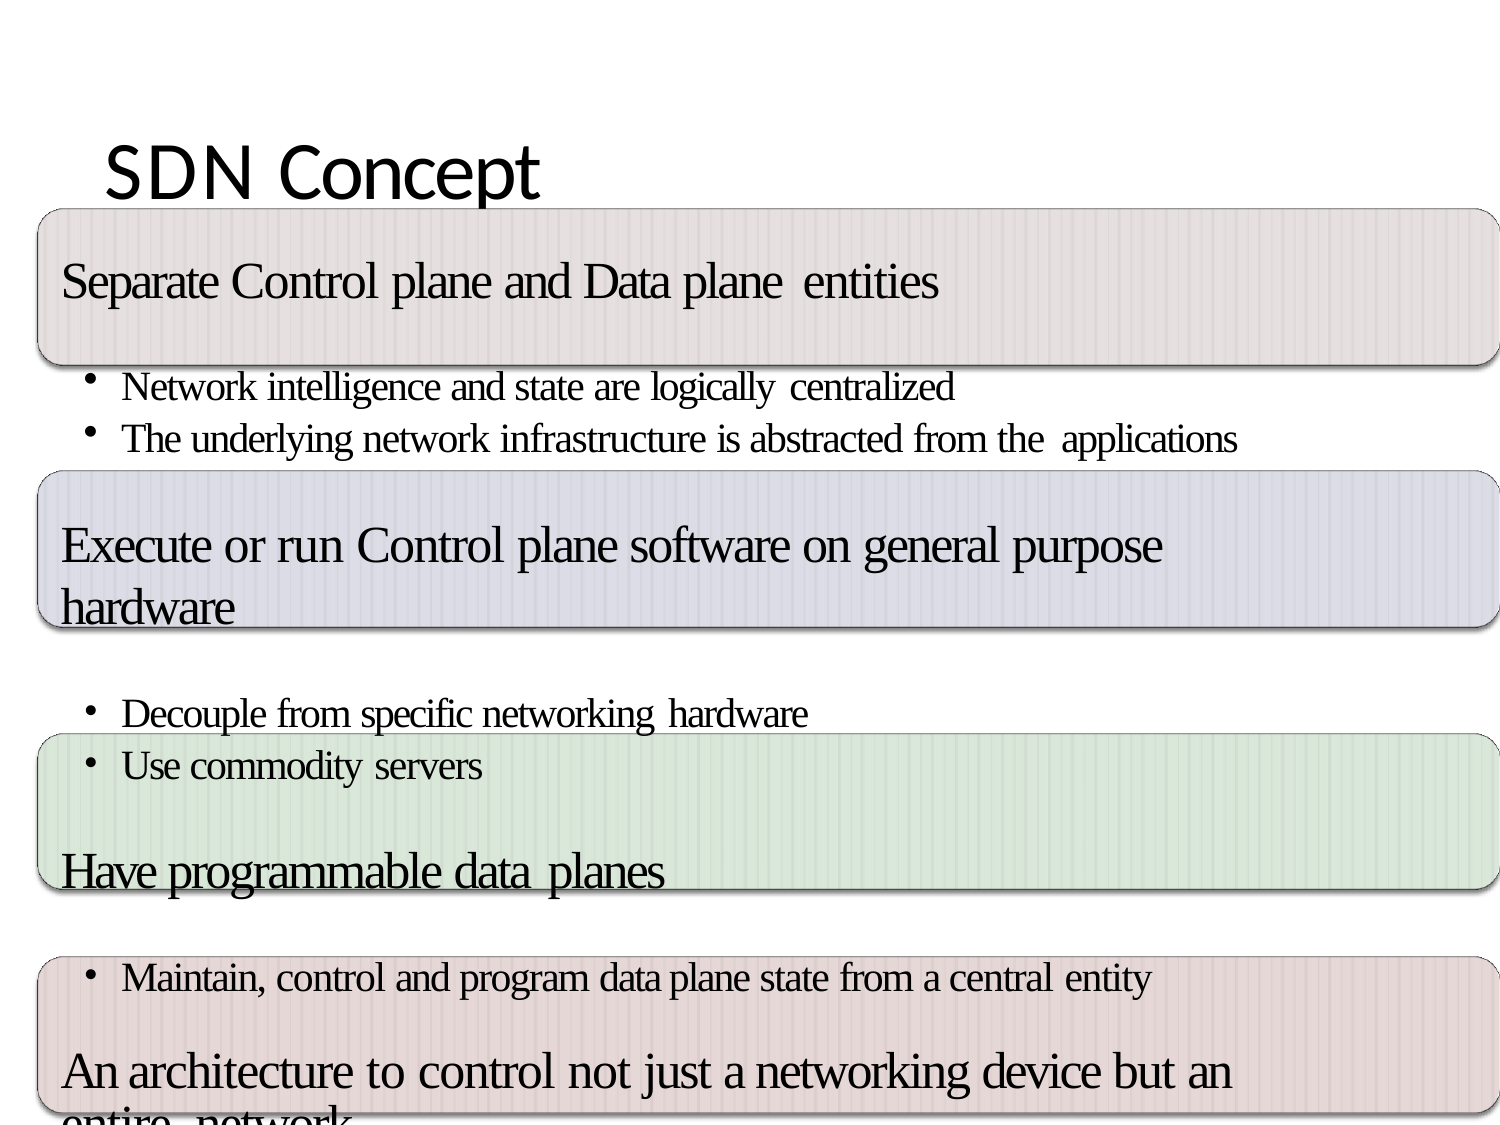

# SDN Concept

Separate Control plane and Data plane entities
Network intelligence and state are logically centralized
The underlying network infrastructure is abstracted from the applications

Execute or run Control plane software on general purpose hardware
Decouple from specific networking hardware
Use commodity servers

Have programmable data planes
Maintain, control and program data plane state from a central entity

An architecture to control not just a networking device but an entire  network